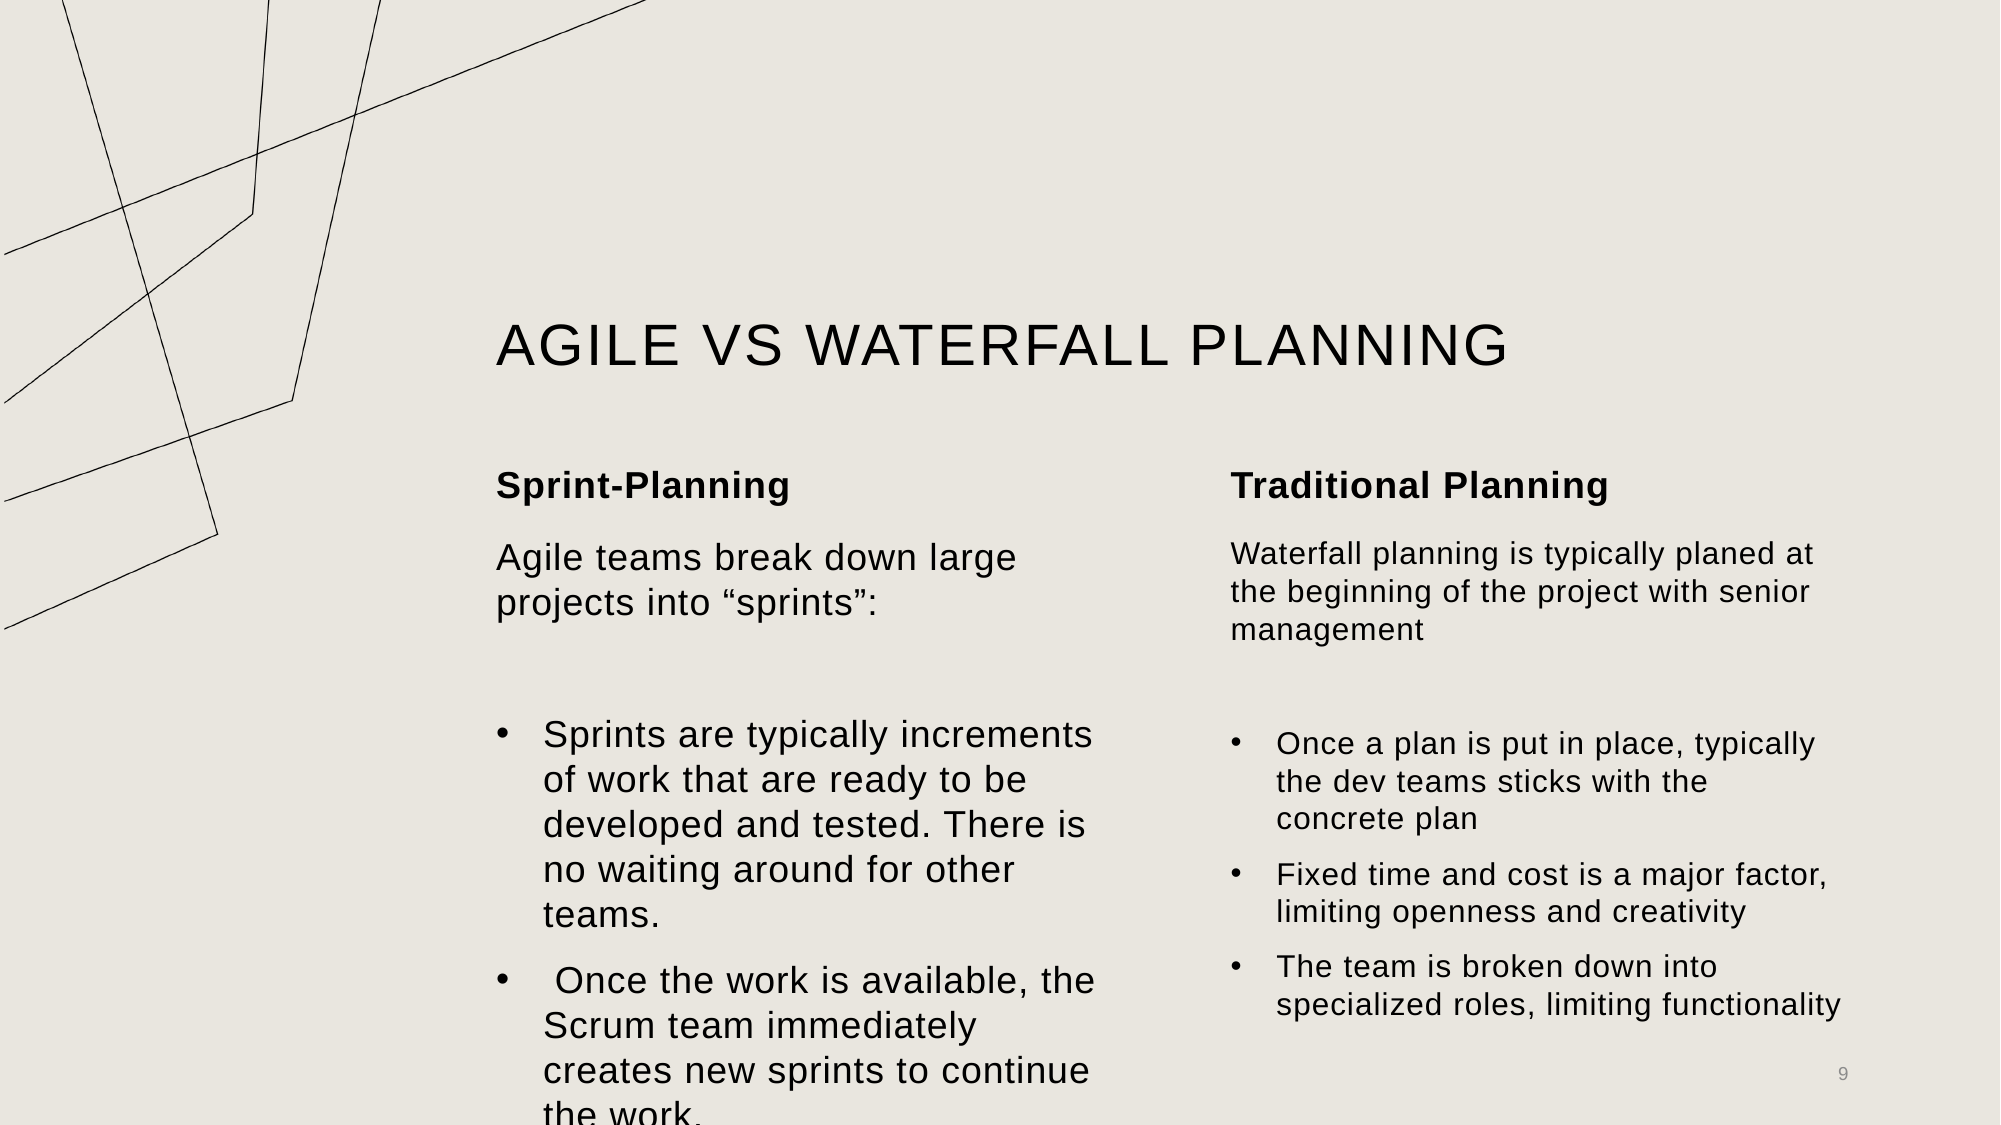

# Agile vs Waterfall Planning
Sprint-Planning
Traditional Planning
Waterfall planning is typically planed at the beginning of the project with senior management

Once a plan is put in place, typically the dev teams sticks with the concrete plan
Fixed time and cost is a major factor, limiting openness and creativity
The team is broken down into specialized roles, limiting functionality
Agile teams break down large projects into “sprints”:

Sprints are typically increments of work that are ready to be developed and tested. There is no waiting around for other teams.
 Once the work is available, the Scrum team immediately creates new sprints to continue the work.
9